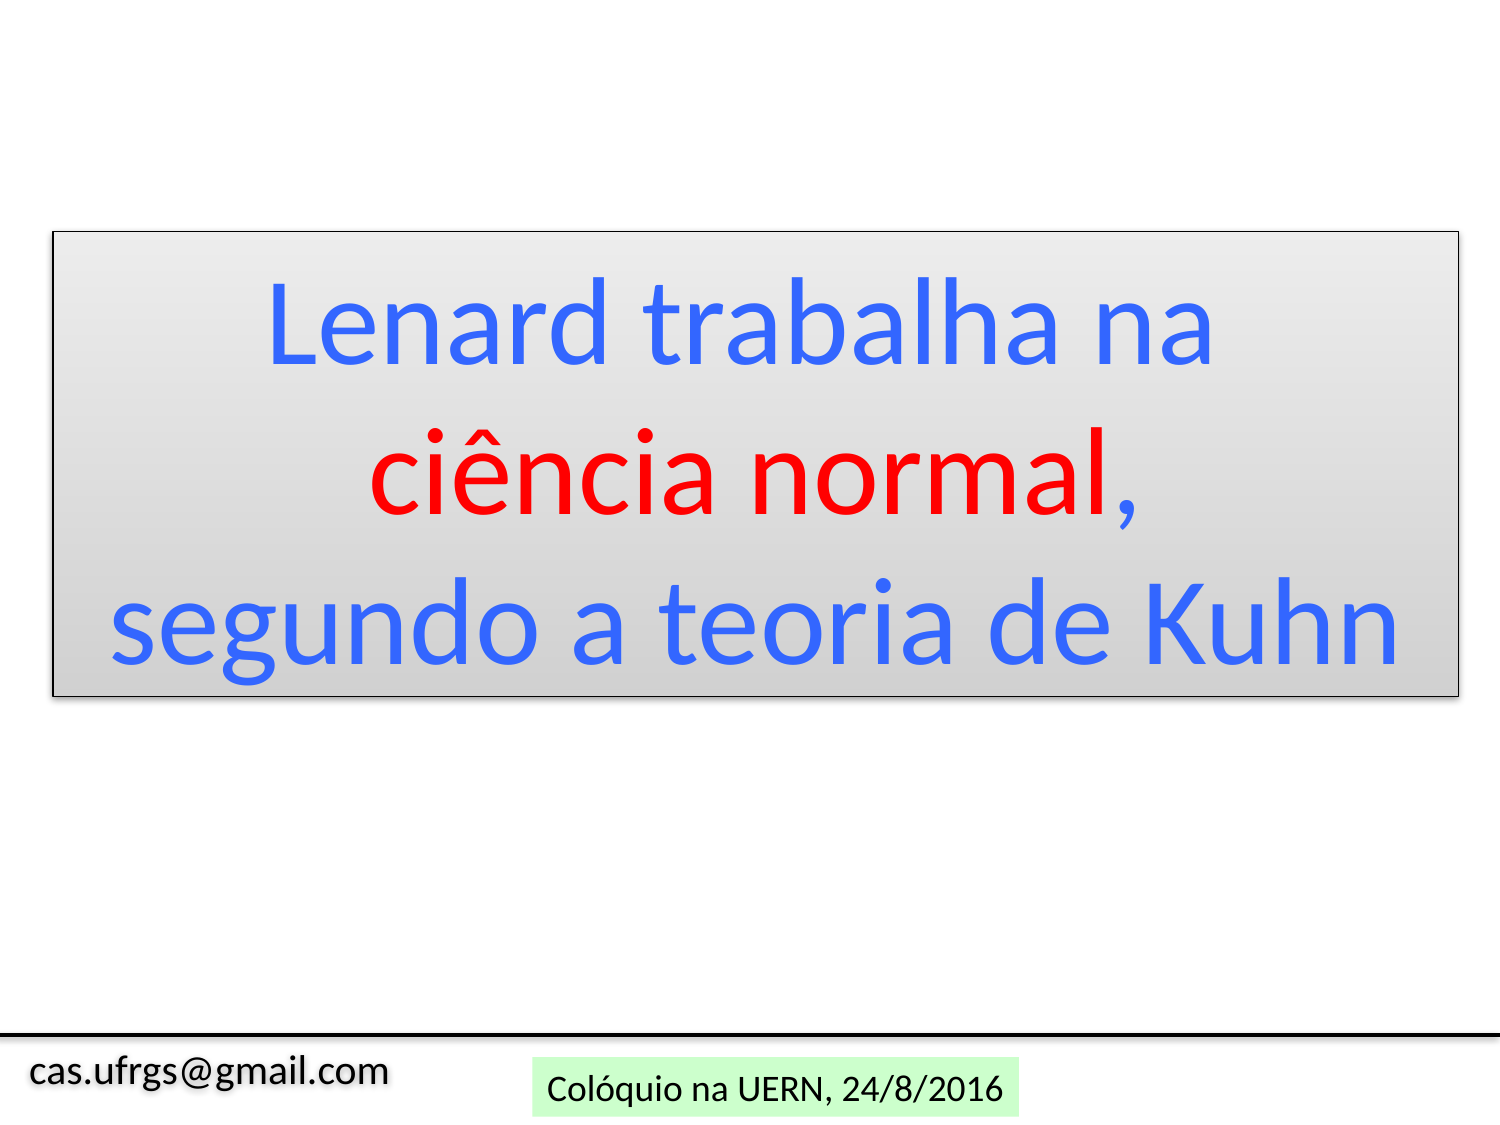

Lenard trabalha na
ciência normal,
segundo a teoria de Kuhn
cas.ufrgs@gmail.com